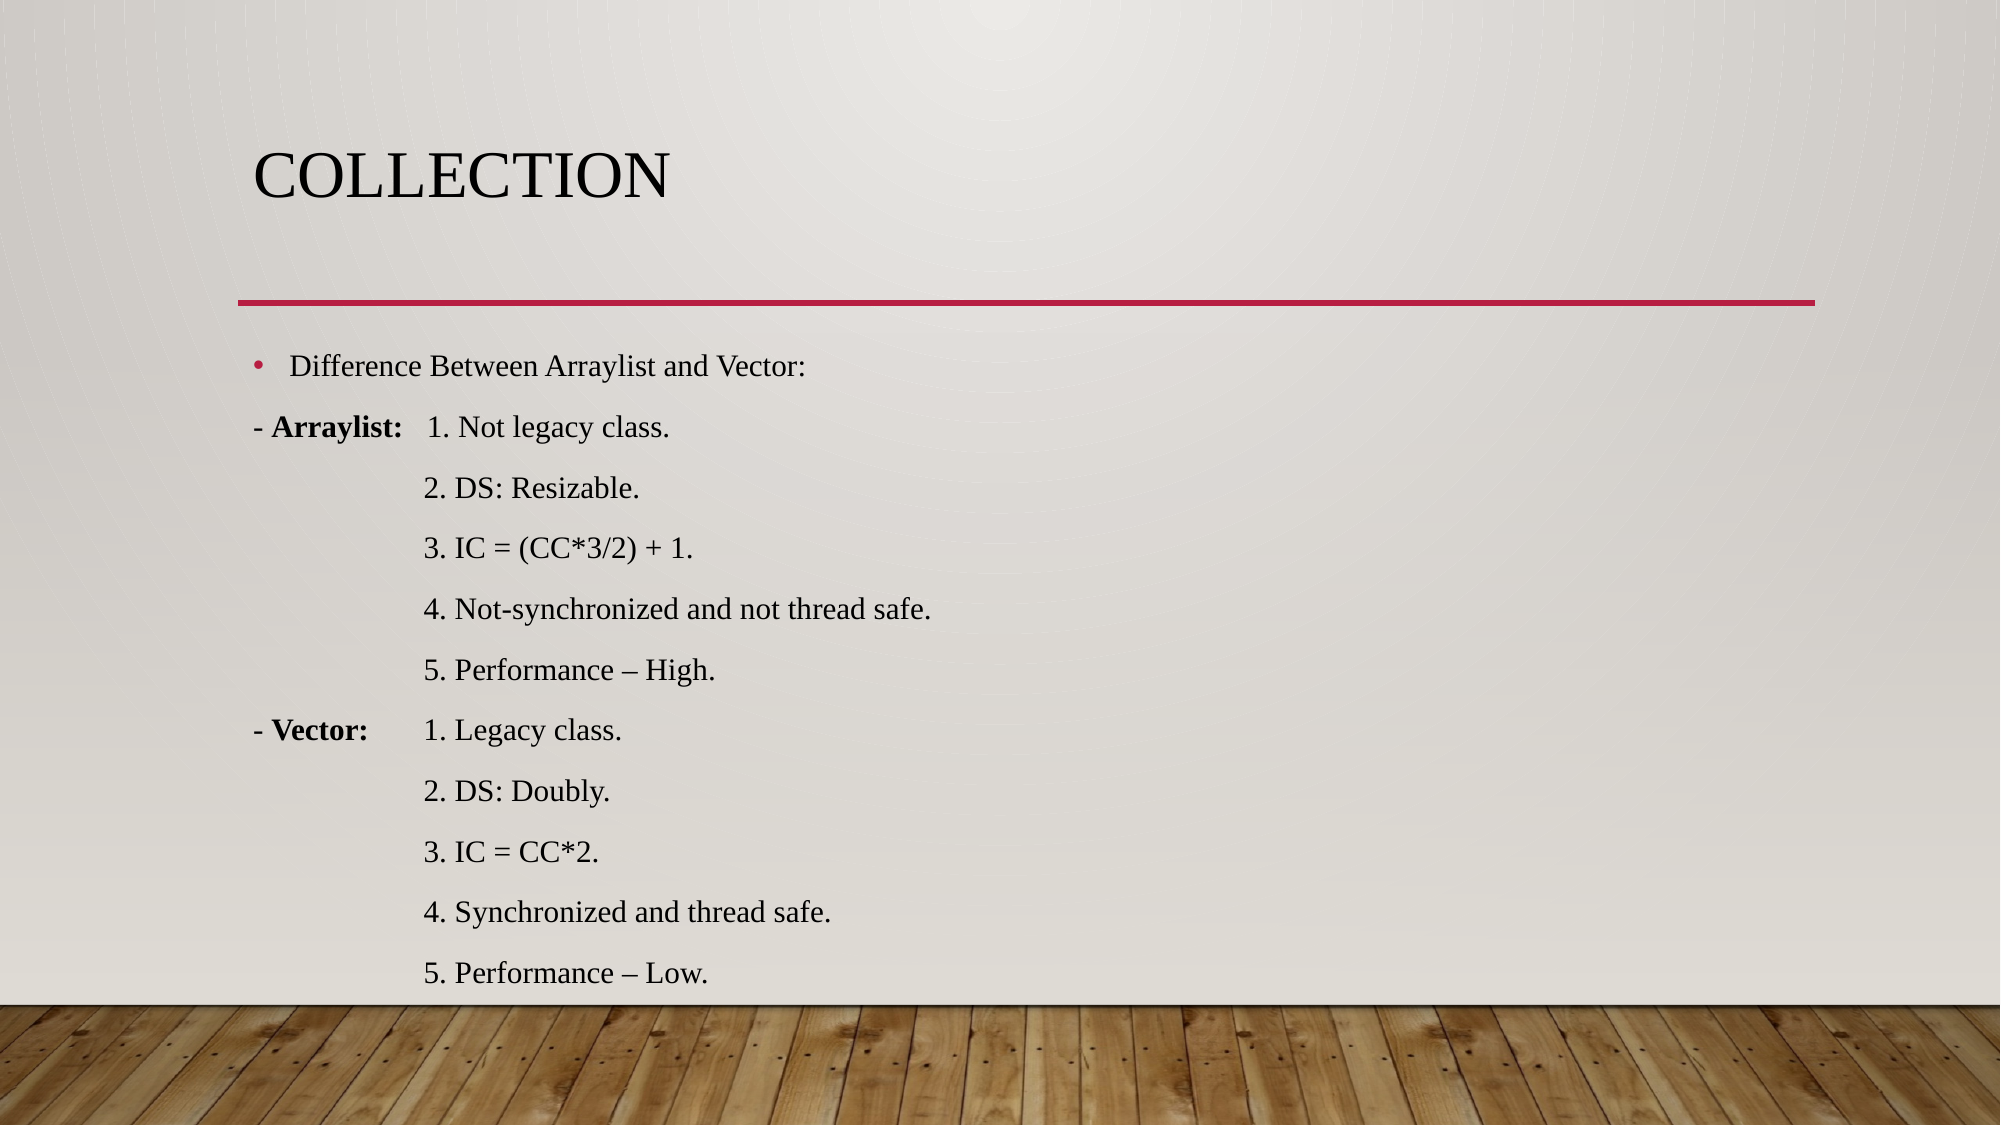

# collection
Difference Between Arraylist and Vector:
- Arraylist:   1. Not legacy class.
                      2. DS: Resizable.
                      3. IC = (CC*3/2) + 1.
                      4. Not-synchronized and not thread safe.
                      5. Performance – High.
- Vector:       1. Legacy class.
                      2. DS: Doubly.
                      3. IC = CC*2.
                      4. Synchronized and thread safe.
                      5. Performance – Low.